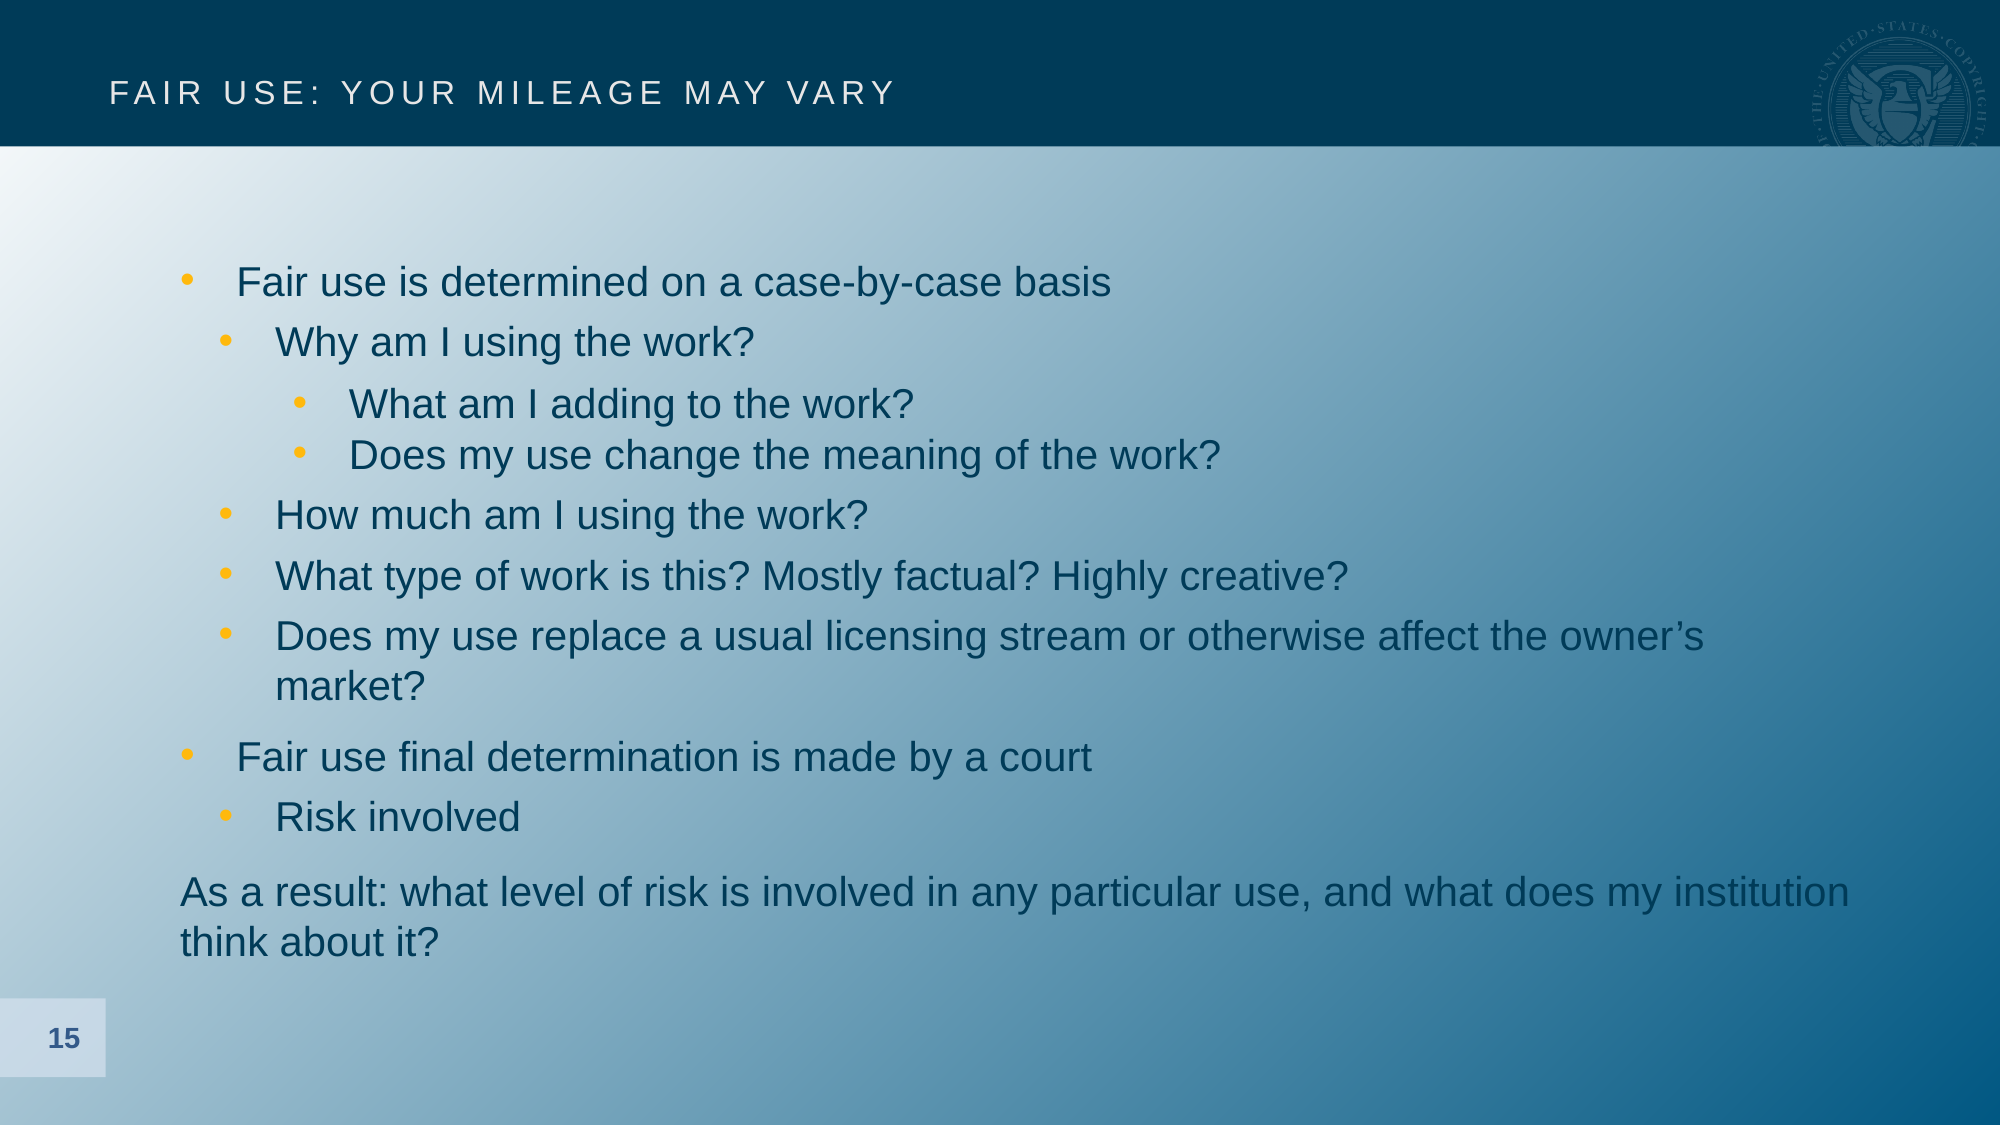

# FAIR USE: YOUR MILEAGE MAY VARY
Fair use is determined on a case-by-case basis
Why am I using the work?
What am I adding to the work?
Does my use change the meaning of the work?
How much am I using the work?
What type of work is this? Mostly factual? Highly creative?
Does my use replace a usual licensing stream or otherwise affect the owner’s market?
Fair use final determination is made by a court
Risk involved
As a result: what level of risk is involved in any particular use, and what does my institution think about it?